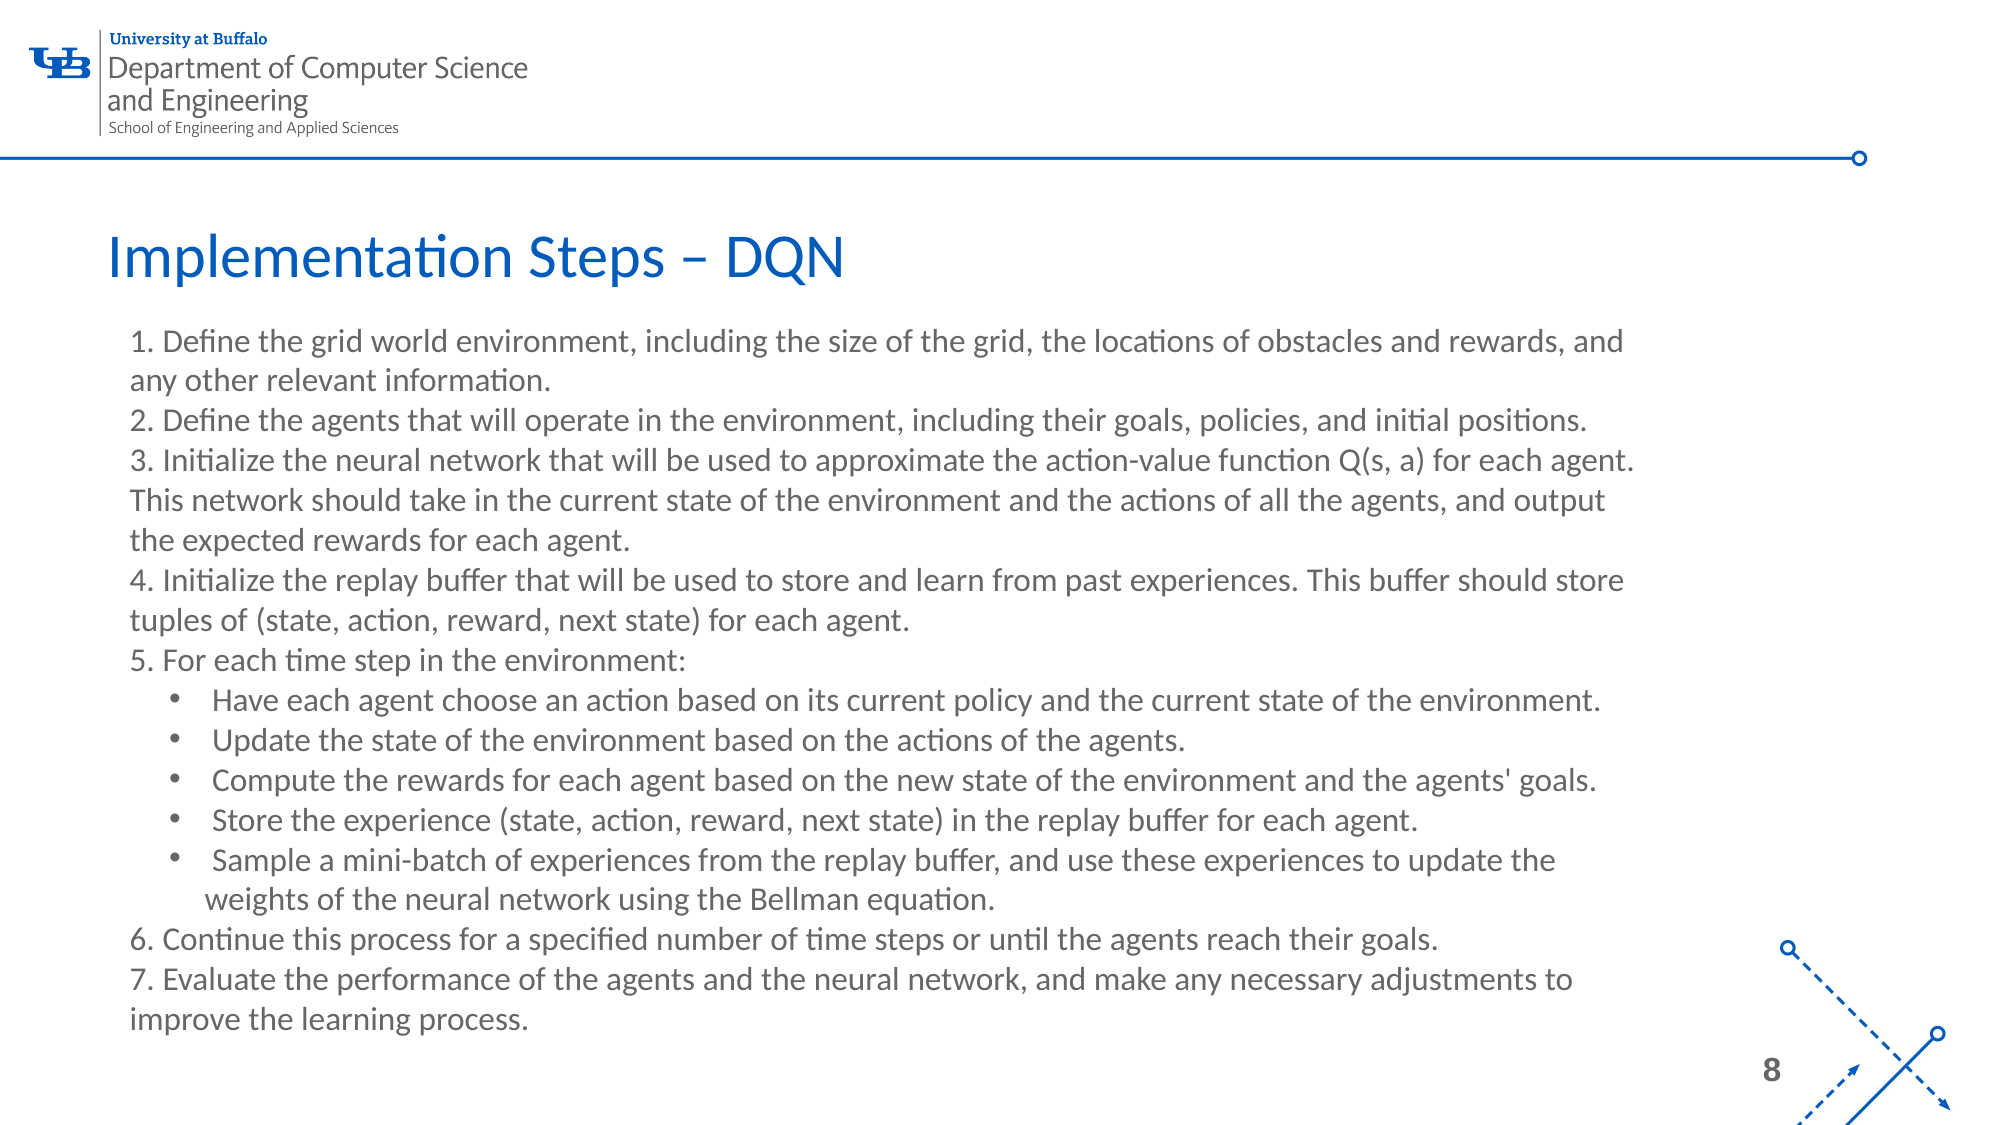

# Implementation Steps – DQN
 Define the grid world environment, including the size of the grid, the locations of obstacles and rewards, and any other relevant information.
 Define the agents that will operate in the environment, including their goals, policies, and initial positions.
 Initialize the neural network that will be used to approximate the action-value function Q(s, a) for each agent. This network should take in the current state of the environment and the actions of all the agents, and output the expected rewards for each agent.
 Initialize the replay buffer that will be used to store and learn from past experiences. This buffer should store tuples of (state, action, reward, next state) for each agent.
 For each time step in the environment:
 Have each agent choose an action based on its current policy and the current state of the environment.
 Update the state of the environment based on the actions of the agents.
 Compute the rewards for each agent based on the new state of the environment and the agents' goals.
 Store the experience (state, action, reward, next state) in the replay buffer for each agent.
 Sample a mini-batch of experiences from the replay buffer, and use these experiences to update the weights of the neural network using the Bellman equation.
 Continue this process for a specified number of time steps or until the agents reach their goals.
 Evaluate the performance of the agents and the neural network, and make any necessary adjustments to improve the learning process.